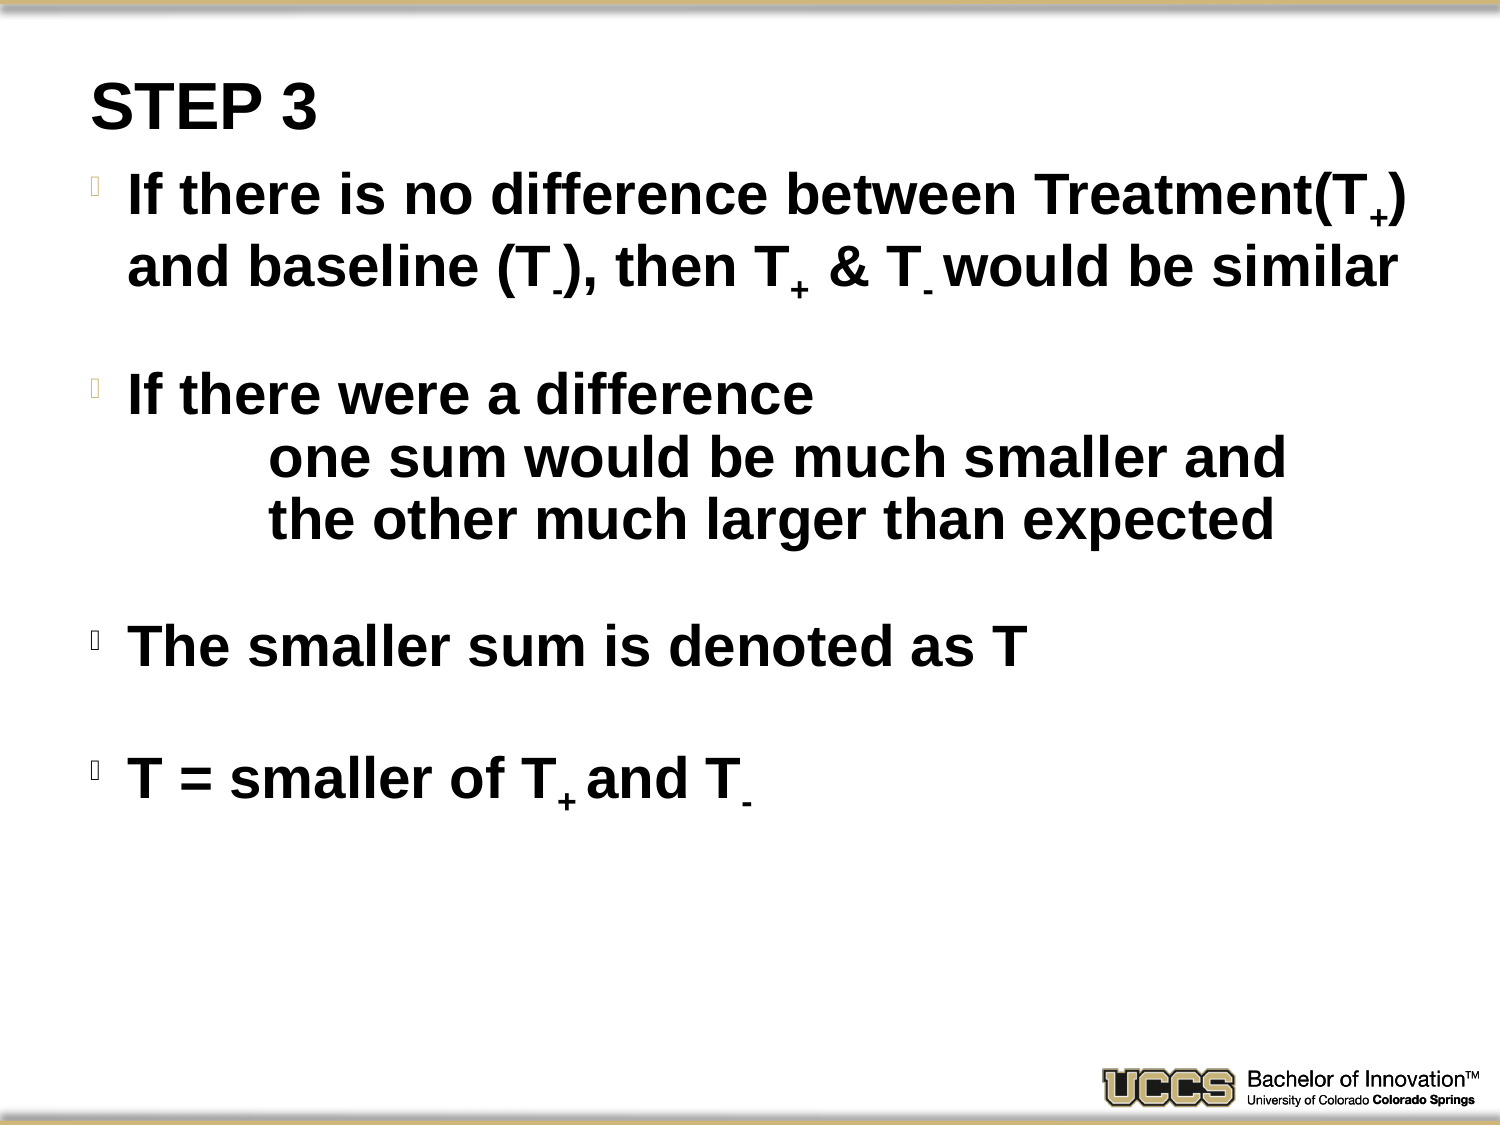

# STEP 3
If there is no difference between Treatment(T+) and baseline (T-), then T+  & T- would be similar

If there were a difference
           one sum would be much smaller and
           the other much larger than expected

The smaller sum is denoted as T

T = smaller of T+ and T-